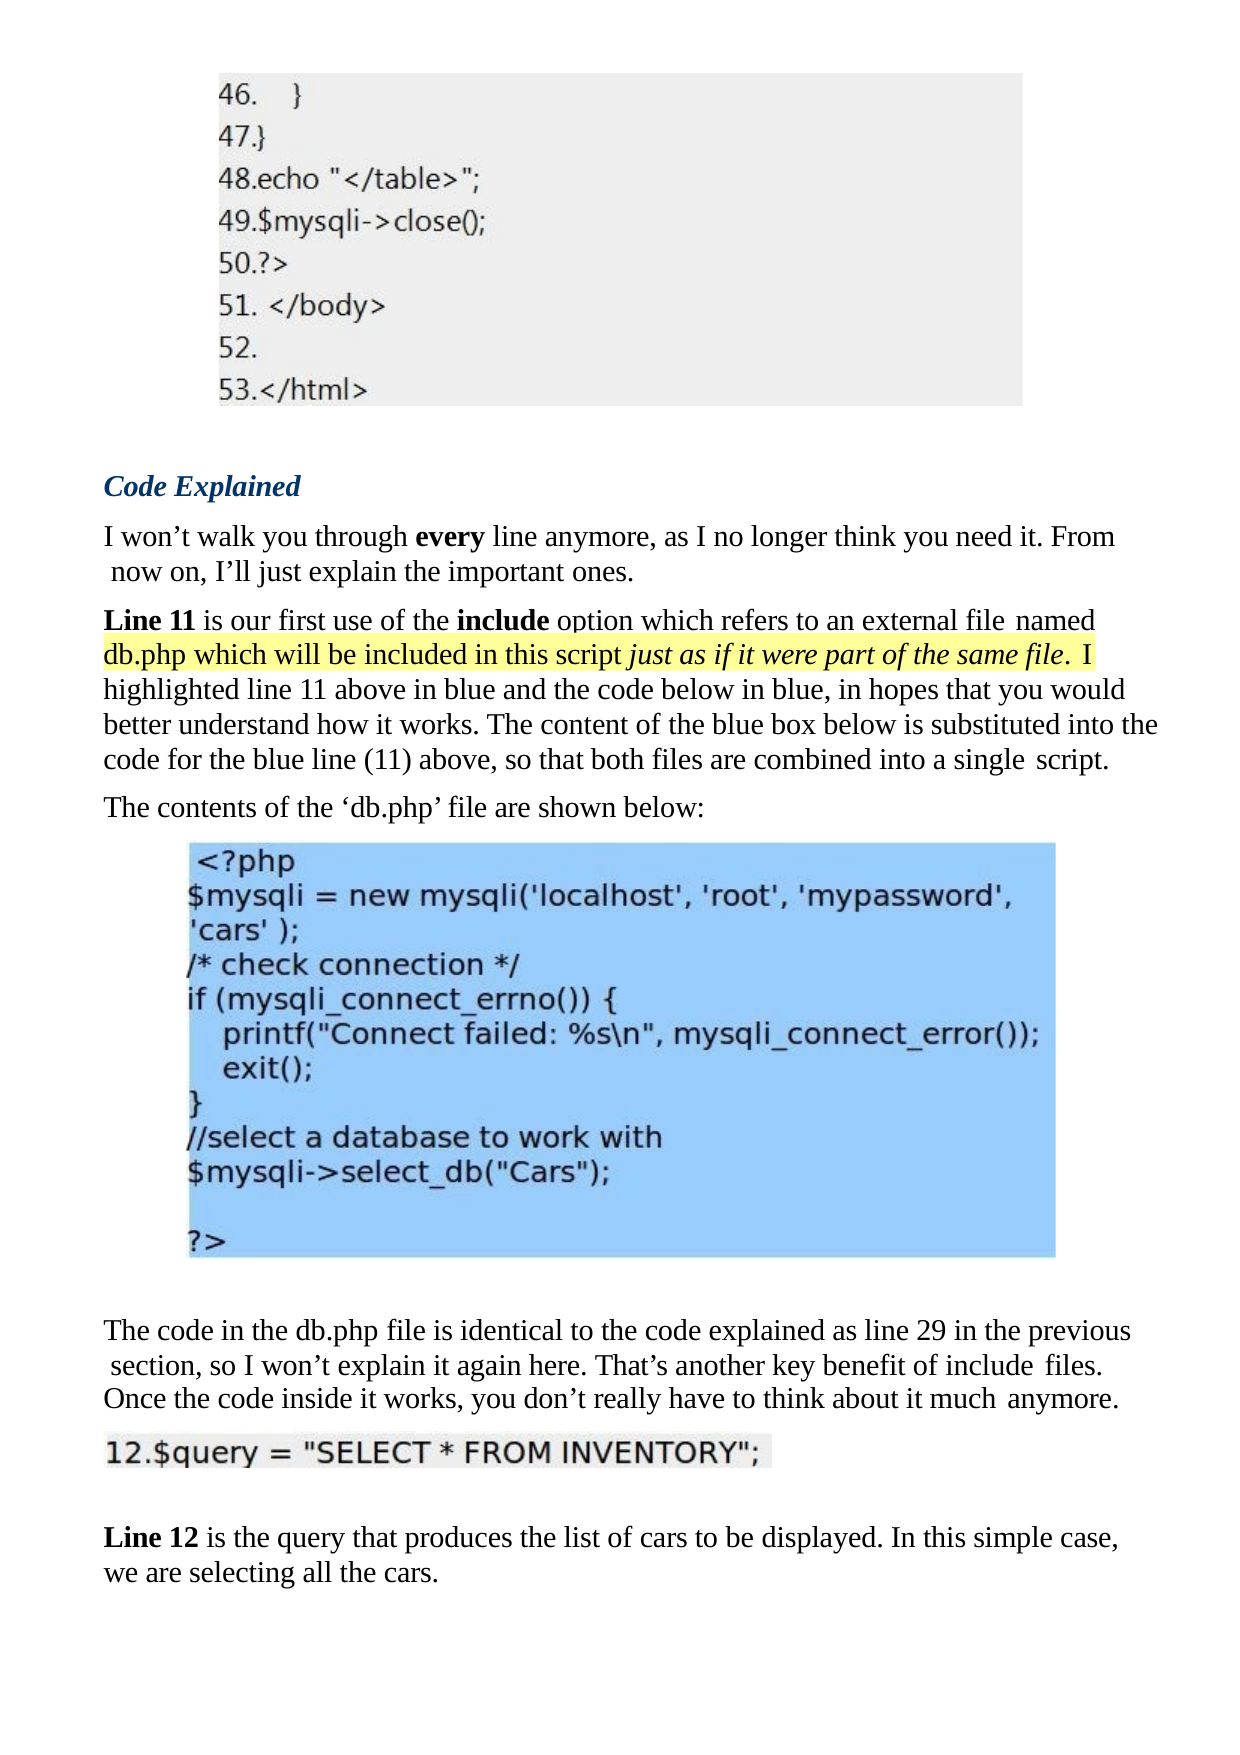

Code Explained
I won’t walk you through every line anymore, as I no longer think you need it. From  now on, I’ll just explain the important ones.
Line 11 is our first use of the include option which refers to an external file named
db.php which will be included in this script just as if it were part of the same file. I
highlighted line 11 above in blue and the code below in blue, in hopes that you would  better understand how it works. The content of the blue box below is substituted into the  code for the blue line (11) above, so that both files are combined into a single script.
The contents of the ‘db.php’ file are shown below:

The code in the db.php file is identical to the code explained as line 29 in the previous  section, so I won’t explain it again here. That’s another key benefit of include files.
Once the code inside it works, you don’t really have to think about it much anymore.

Line 12 is the query that produces the list of cars to be displayed. In this simple case,  we are selecting all the cars.